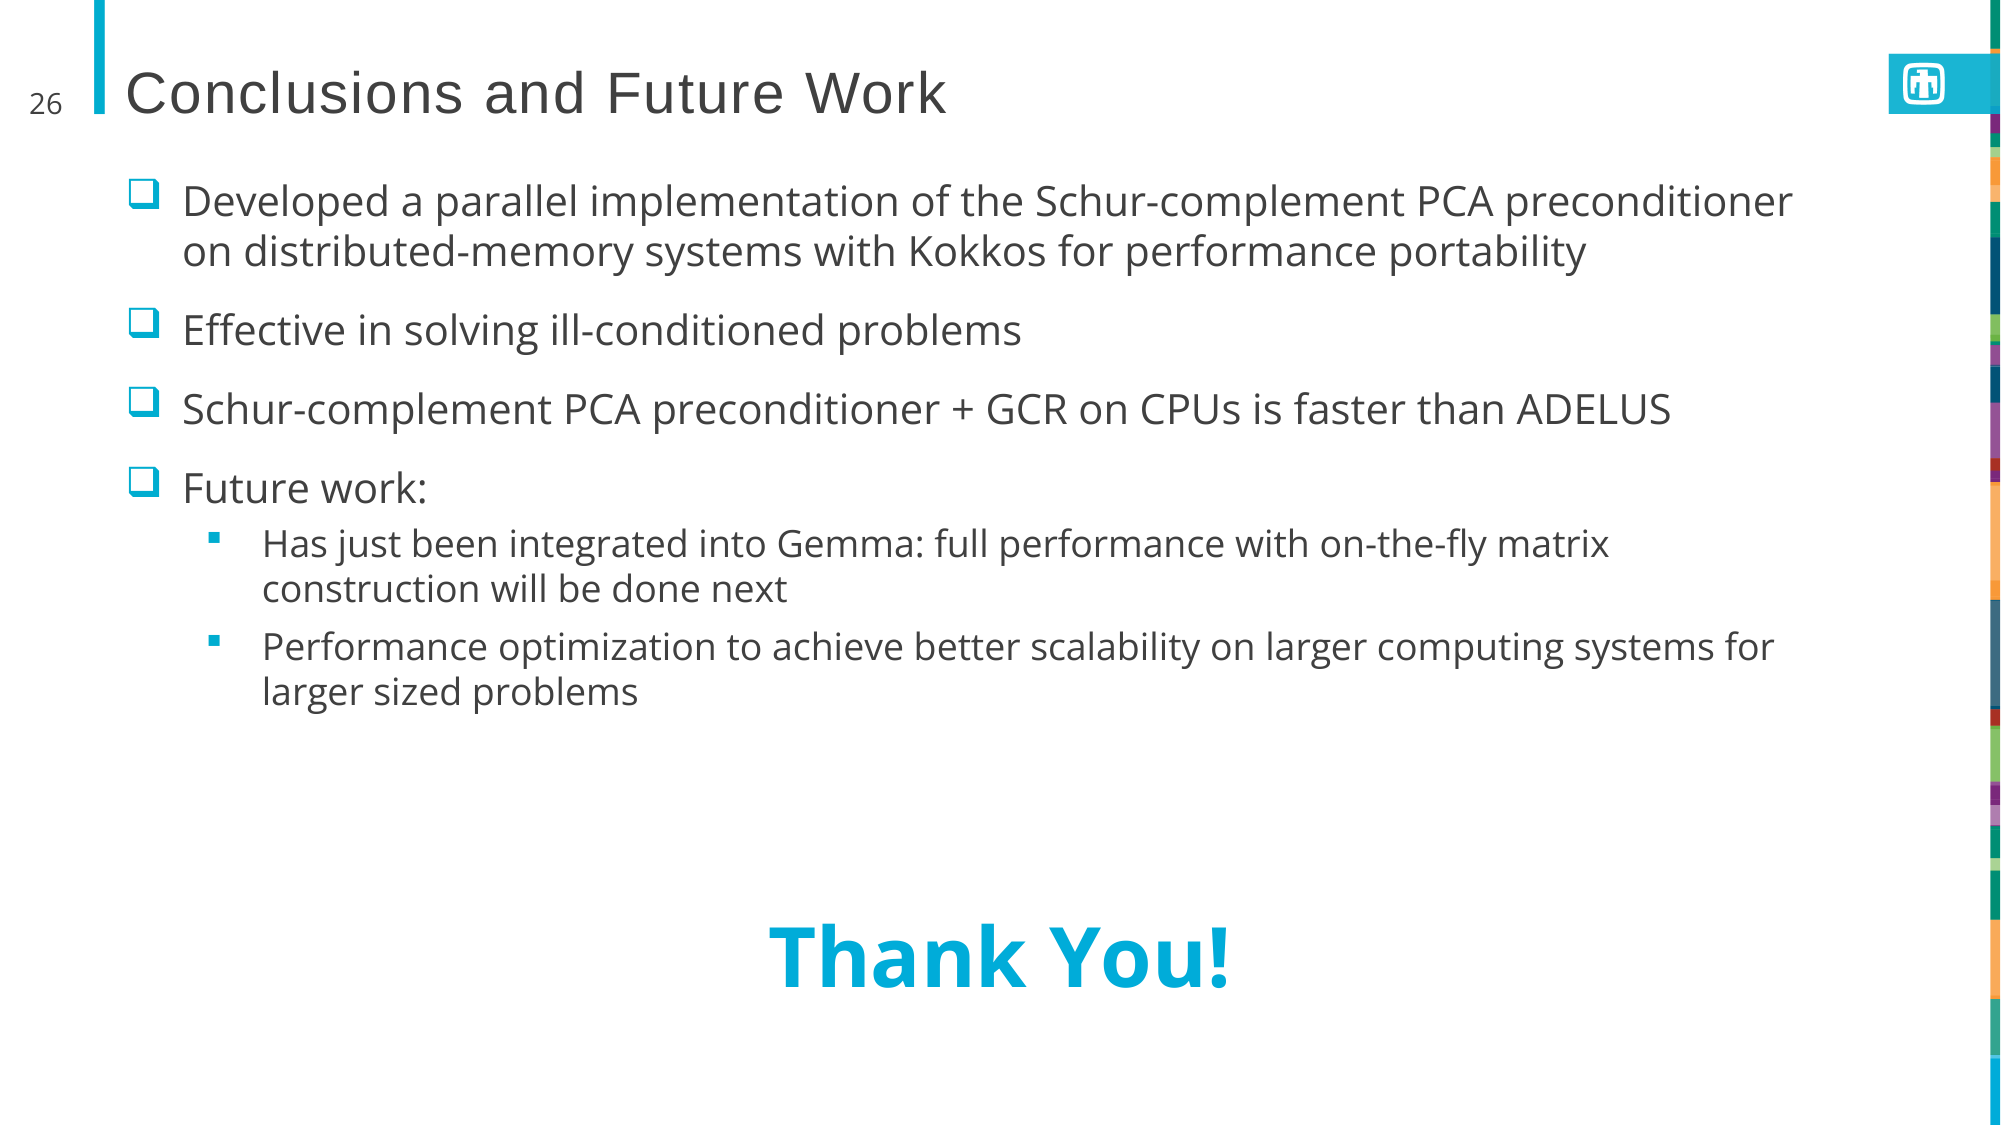

26
# Conclusions and Future Work
Developed a parallel implementation of the Schur-complement PCA preconditioner on distributed-memory systems with Kokkos for performance portability
Effective in solving ill-conditioned problems
Schur-complement PCA preconditioner + GCR on CPUs is faster than ADELUS
Future work:
Has just been integrated into Gemma: full performance with on-the-fly matrix construction will be done next
Performance optimization to achieve better scalability on larger computing systems for larger sized problems
Thank You!